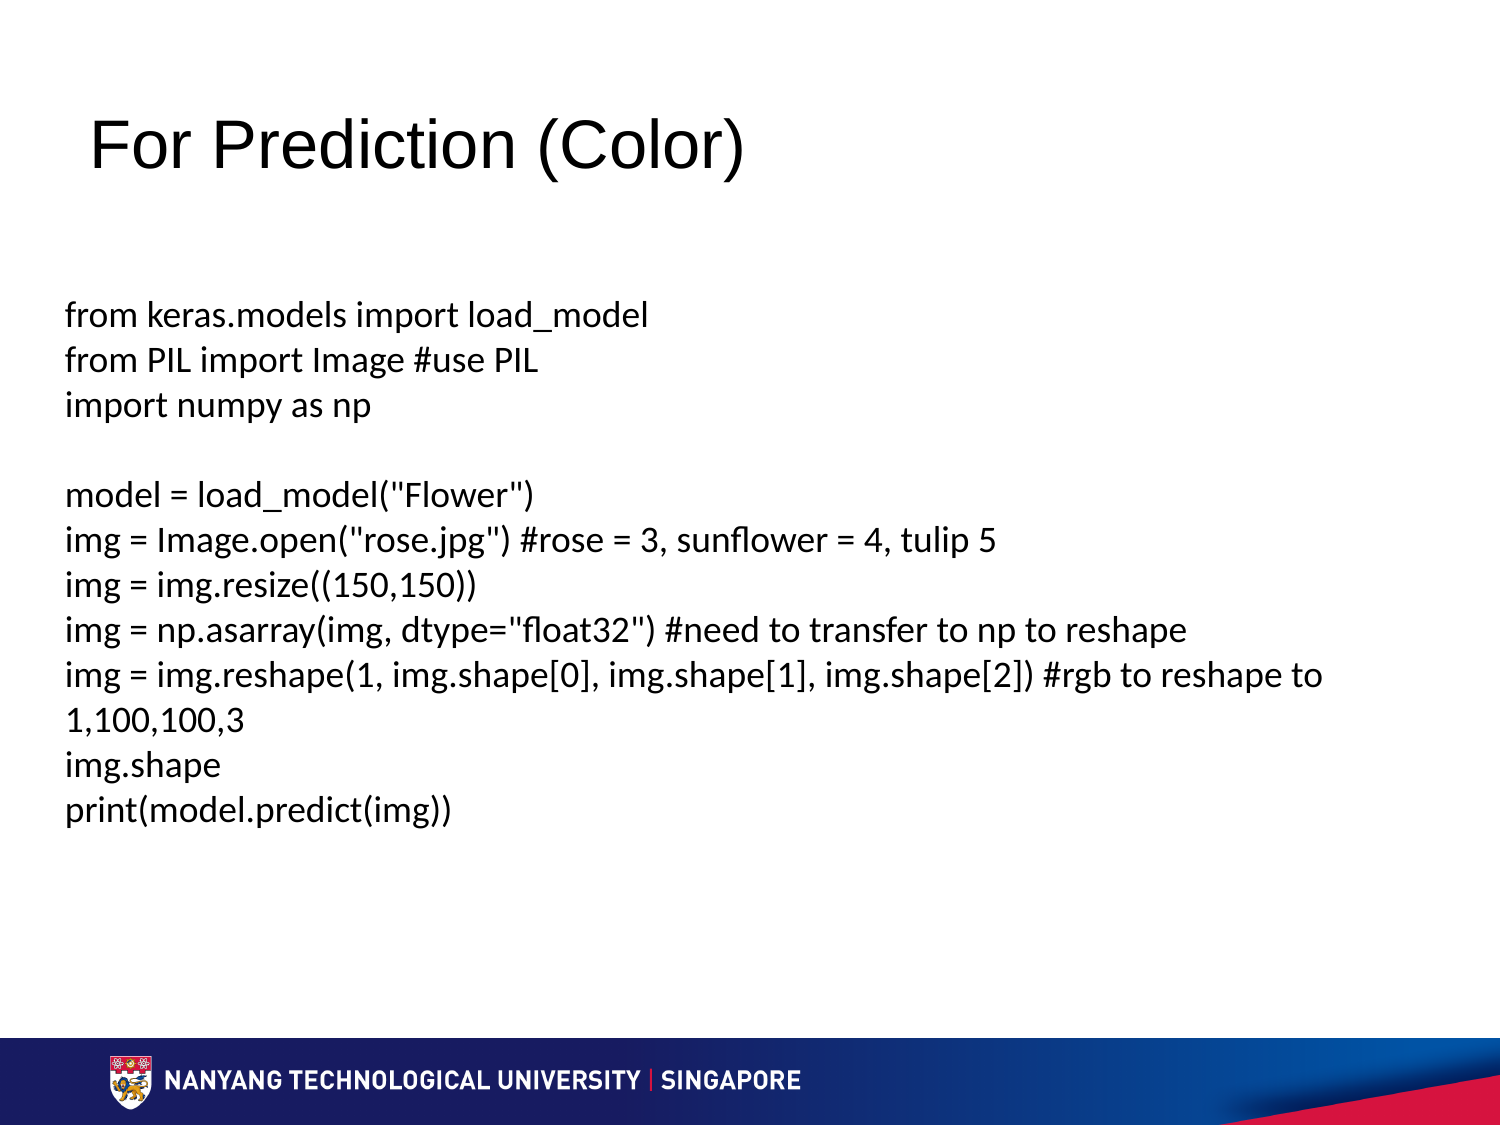

For Prediction (Color)
from keras.models import load_model
from PIL import Image #use PIL
import numpy as np

model = load_model("Flower")
img = Image.open("rose.jpg") #rose = 3, sunflower = 4, tulip 5
img = img.resize((150,150))
img = np.asarray(img, dtype="float32") #need to transfer to np to reshape
img = img.reshape(1, img.shape[0], img.shape[1], img.shape[2]) #rgb to reshape to 1,100,100,3
img.shape
print(model.predict(img))